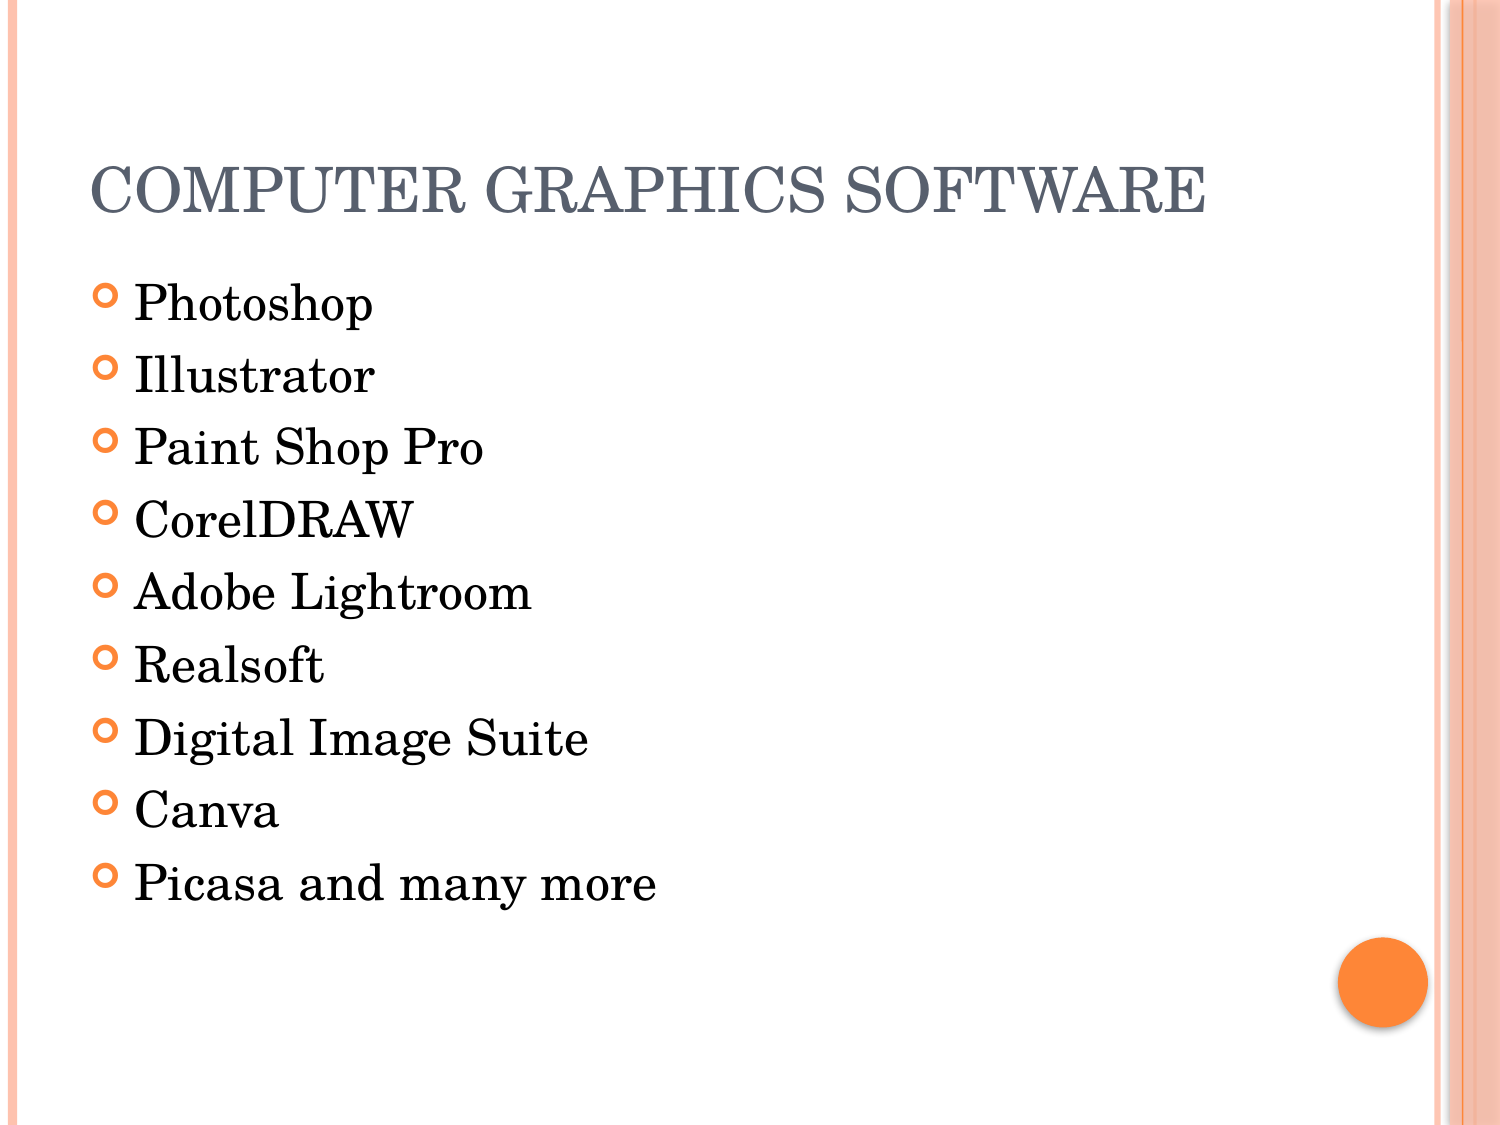

# Computer Graphics Software
Photoshop
Illustrator
Paint Shop Pro
CorelDRAW
Adobe Lightroom
Realsoft
Digital Image Suite
Canva
Picasa and many more